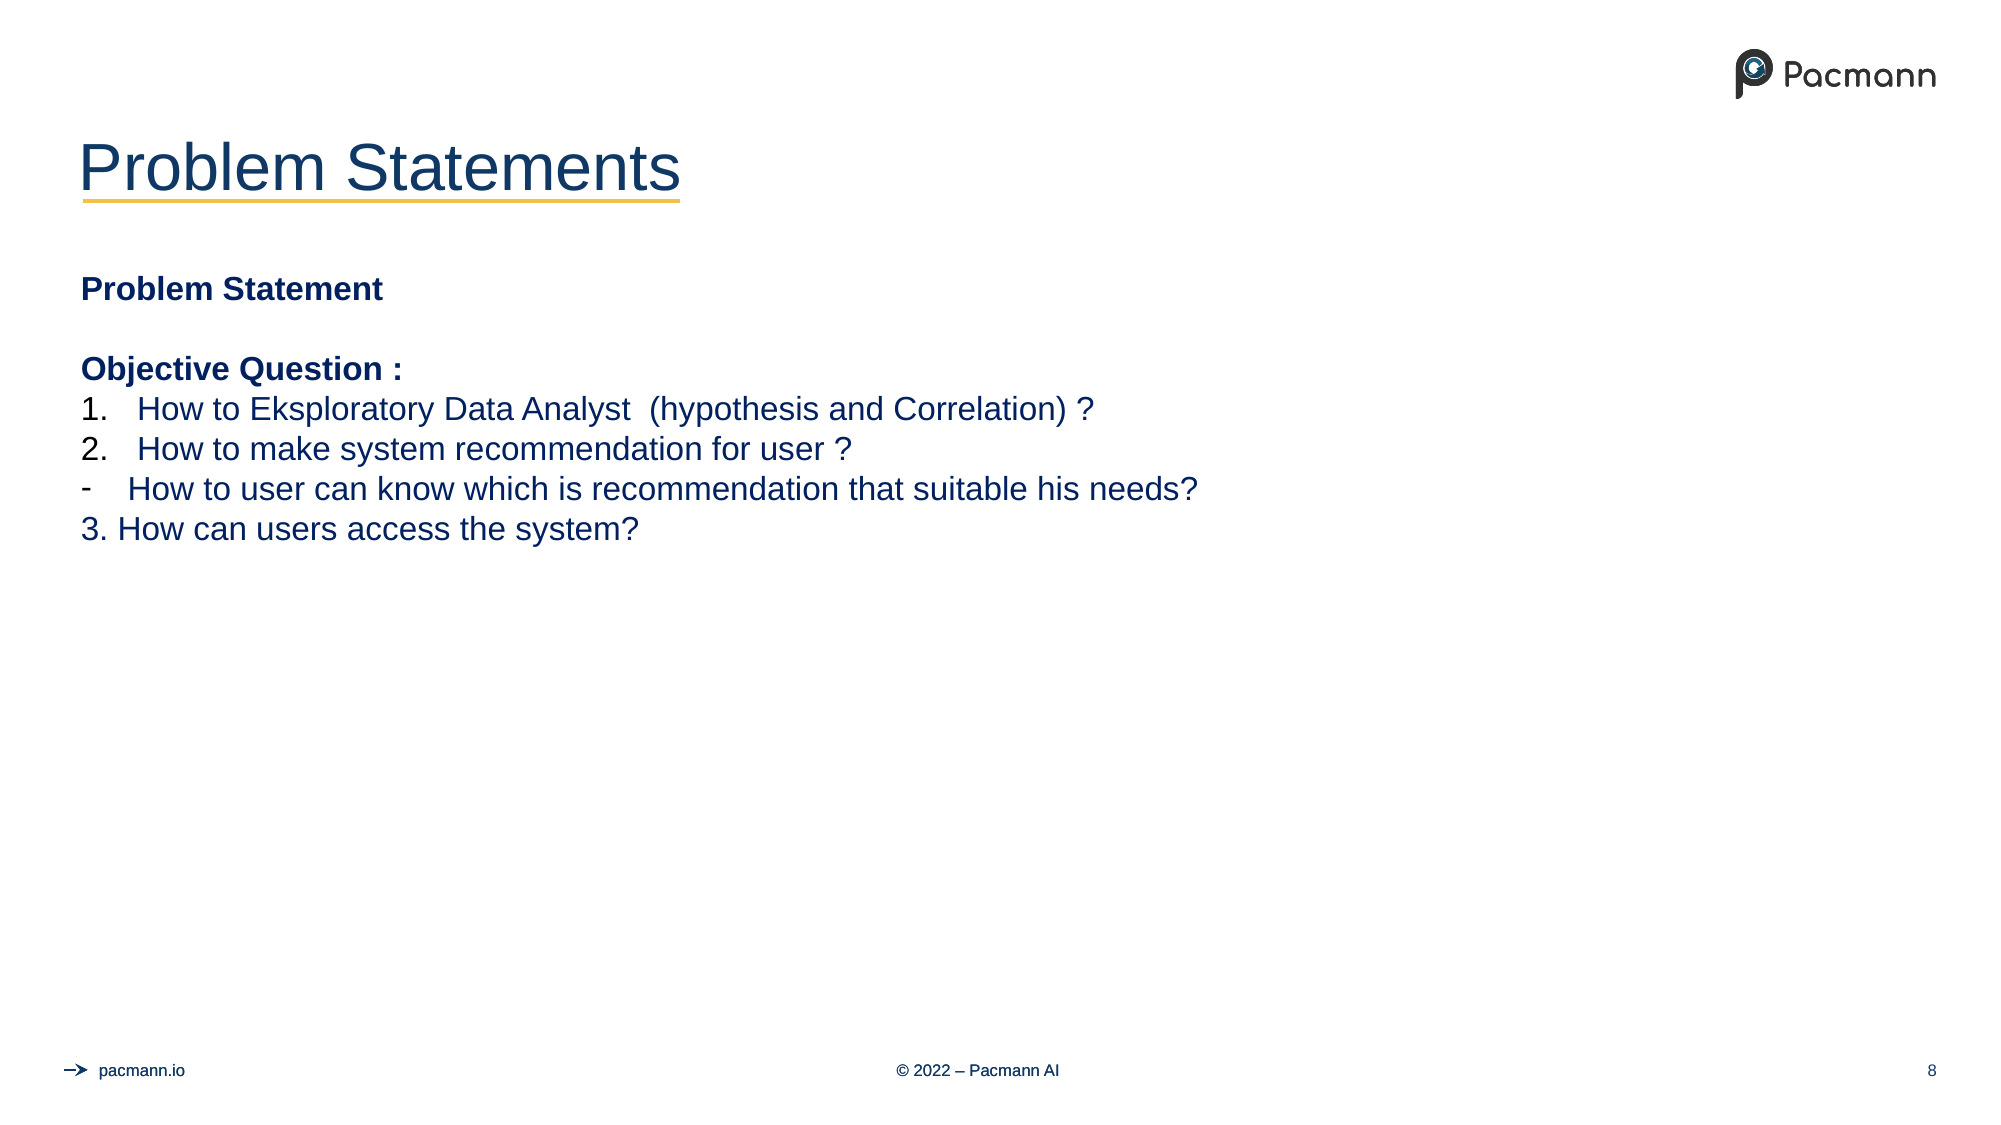

# Problem Statements
Problem Statement

Objective Question :
How to Eksploratory Data Analyst  (hypothesis and Correlation) ?
How to make system recommendation for user ?
How to user can know which is recommendation that suitable his needs?
3. How can users access the system?